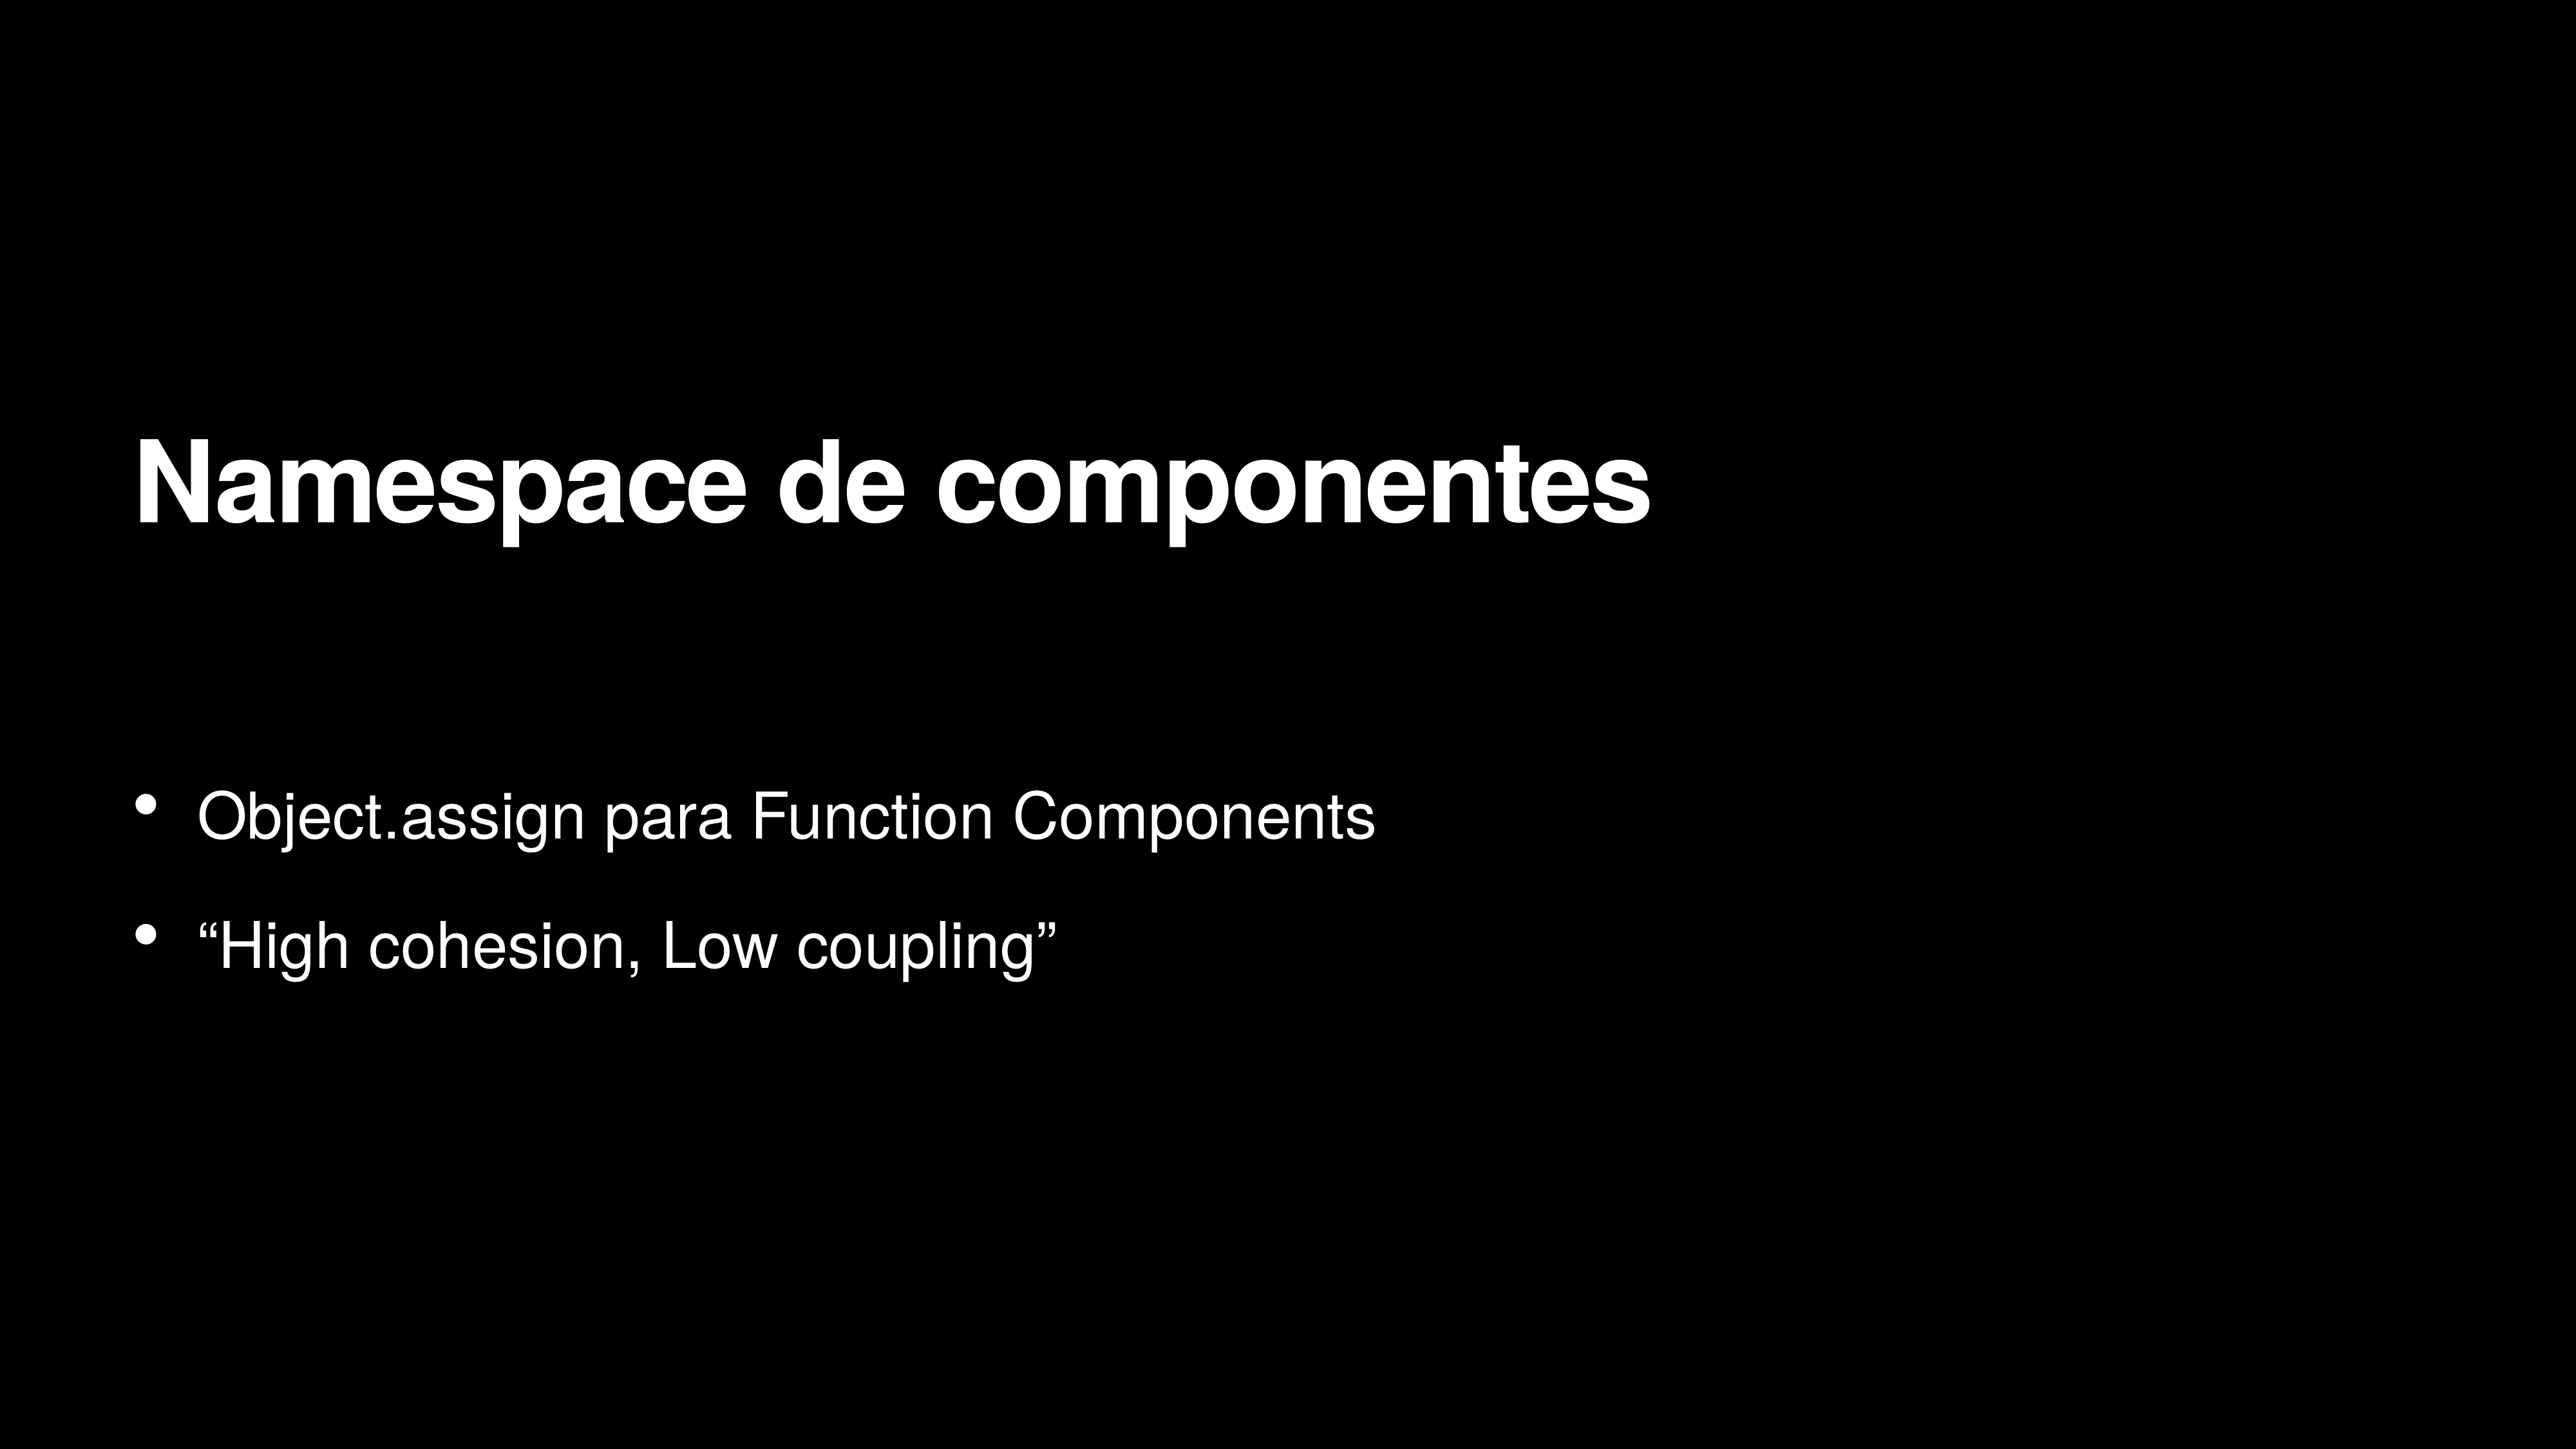

# Namespace de componentes

Object.assign para Function Components
“High cohesion, Low coupling”